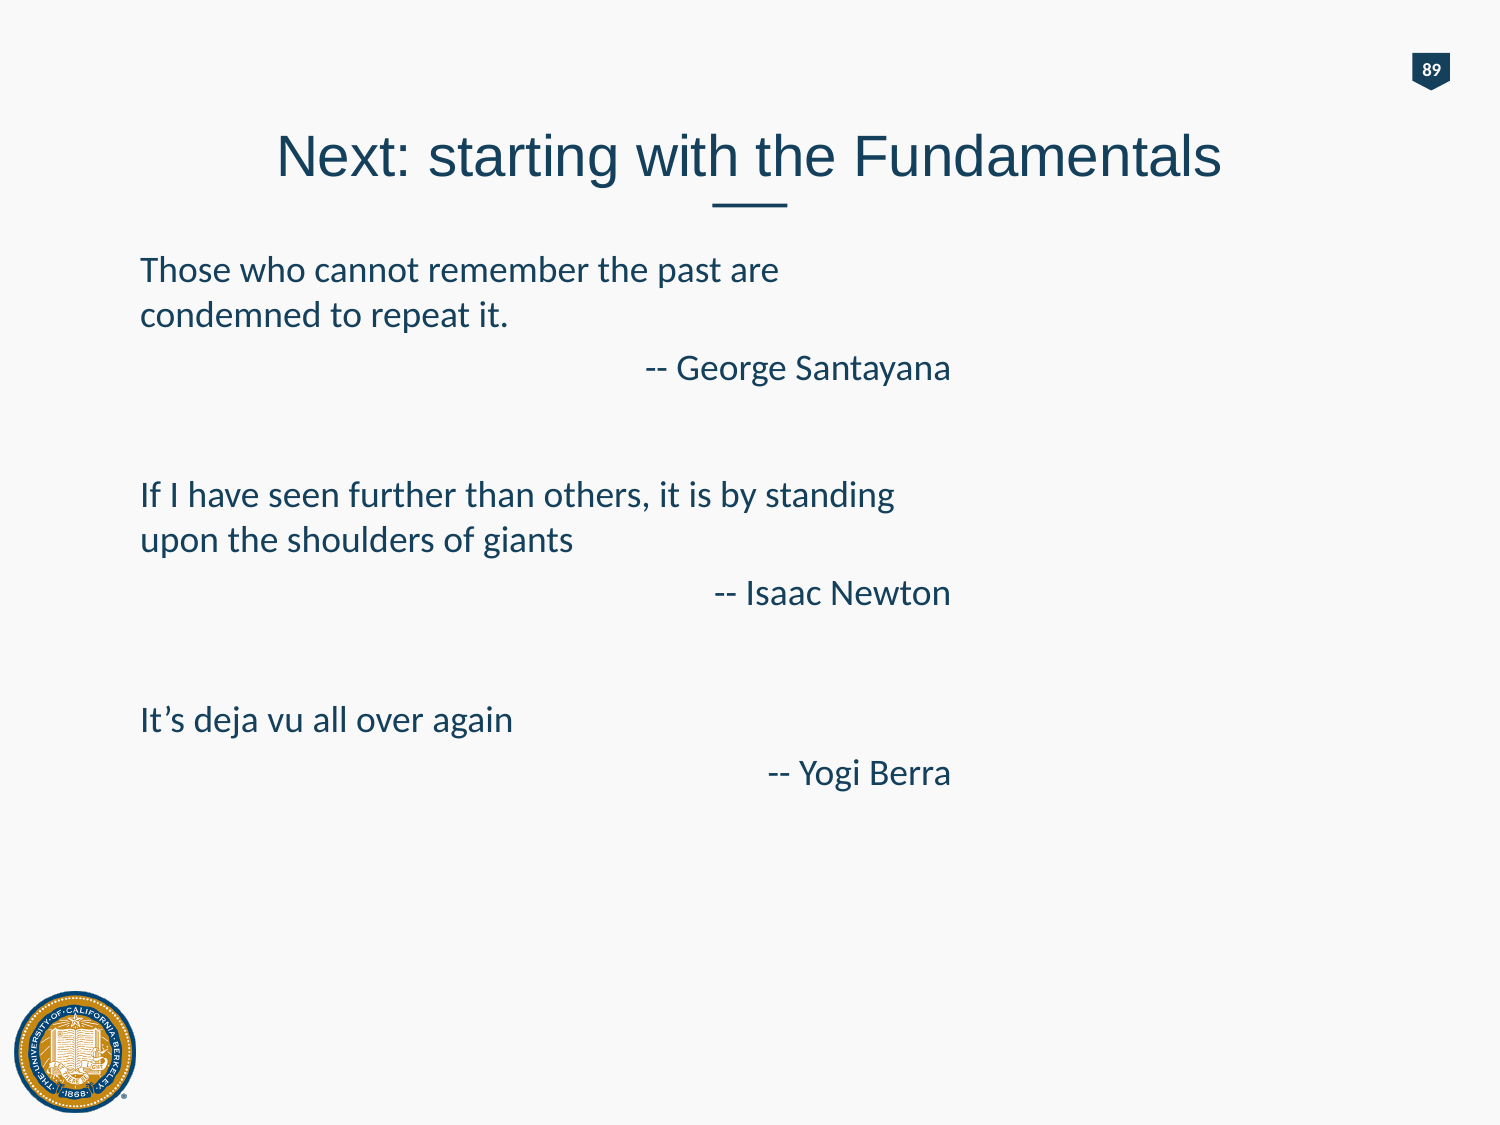

89

# Next: starting with the Fundamentals

Those who cannot remember the past are condemned to repeat it.
-- George Santayana

If I have seen further than others, it is by standing upon the shoulders of giants
-- Isaac Newton

It’s deja vu all over again
-- Yogi Berra